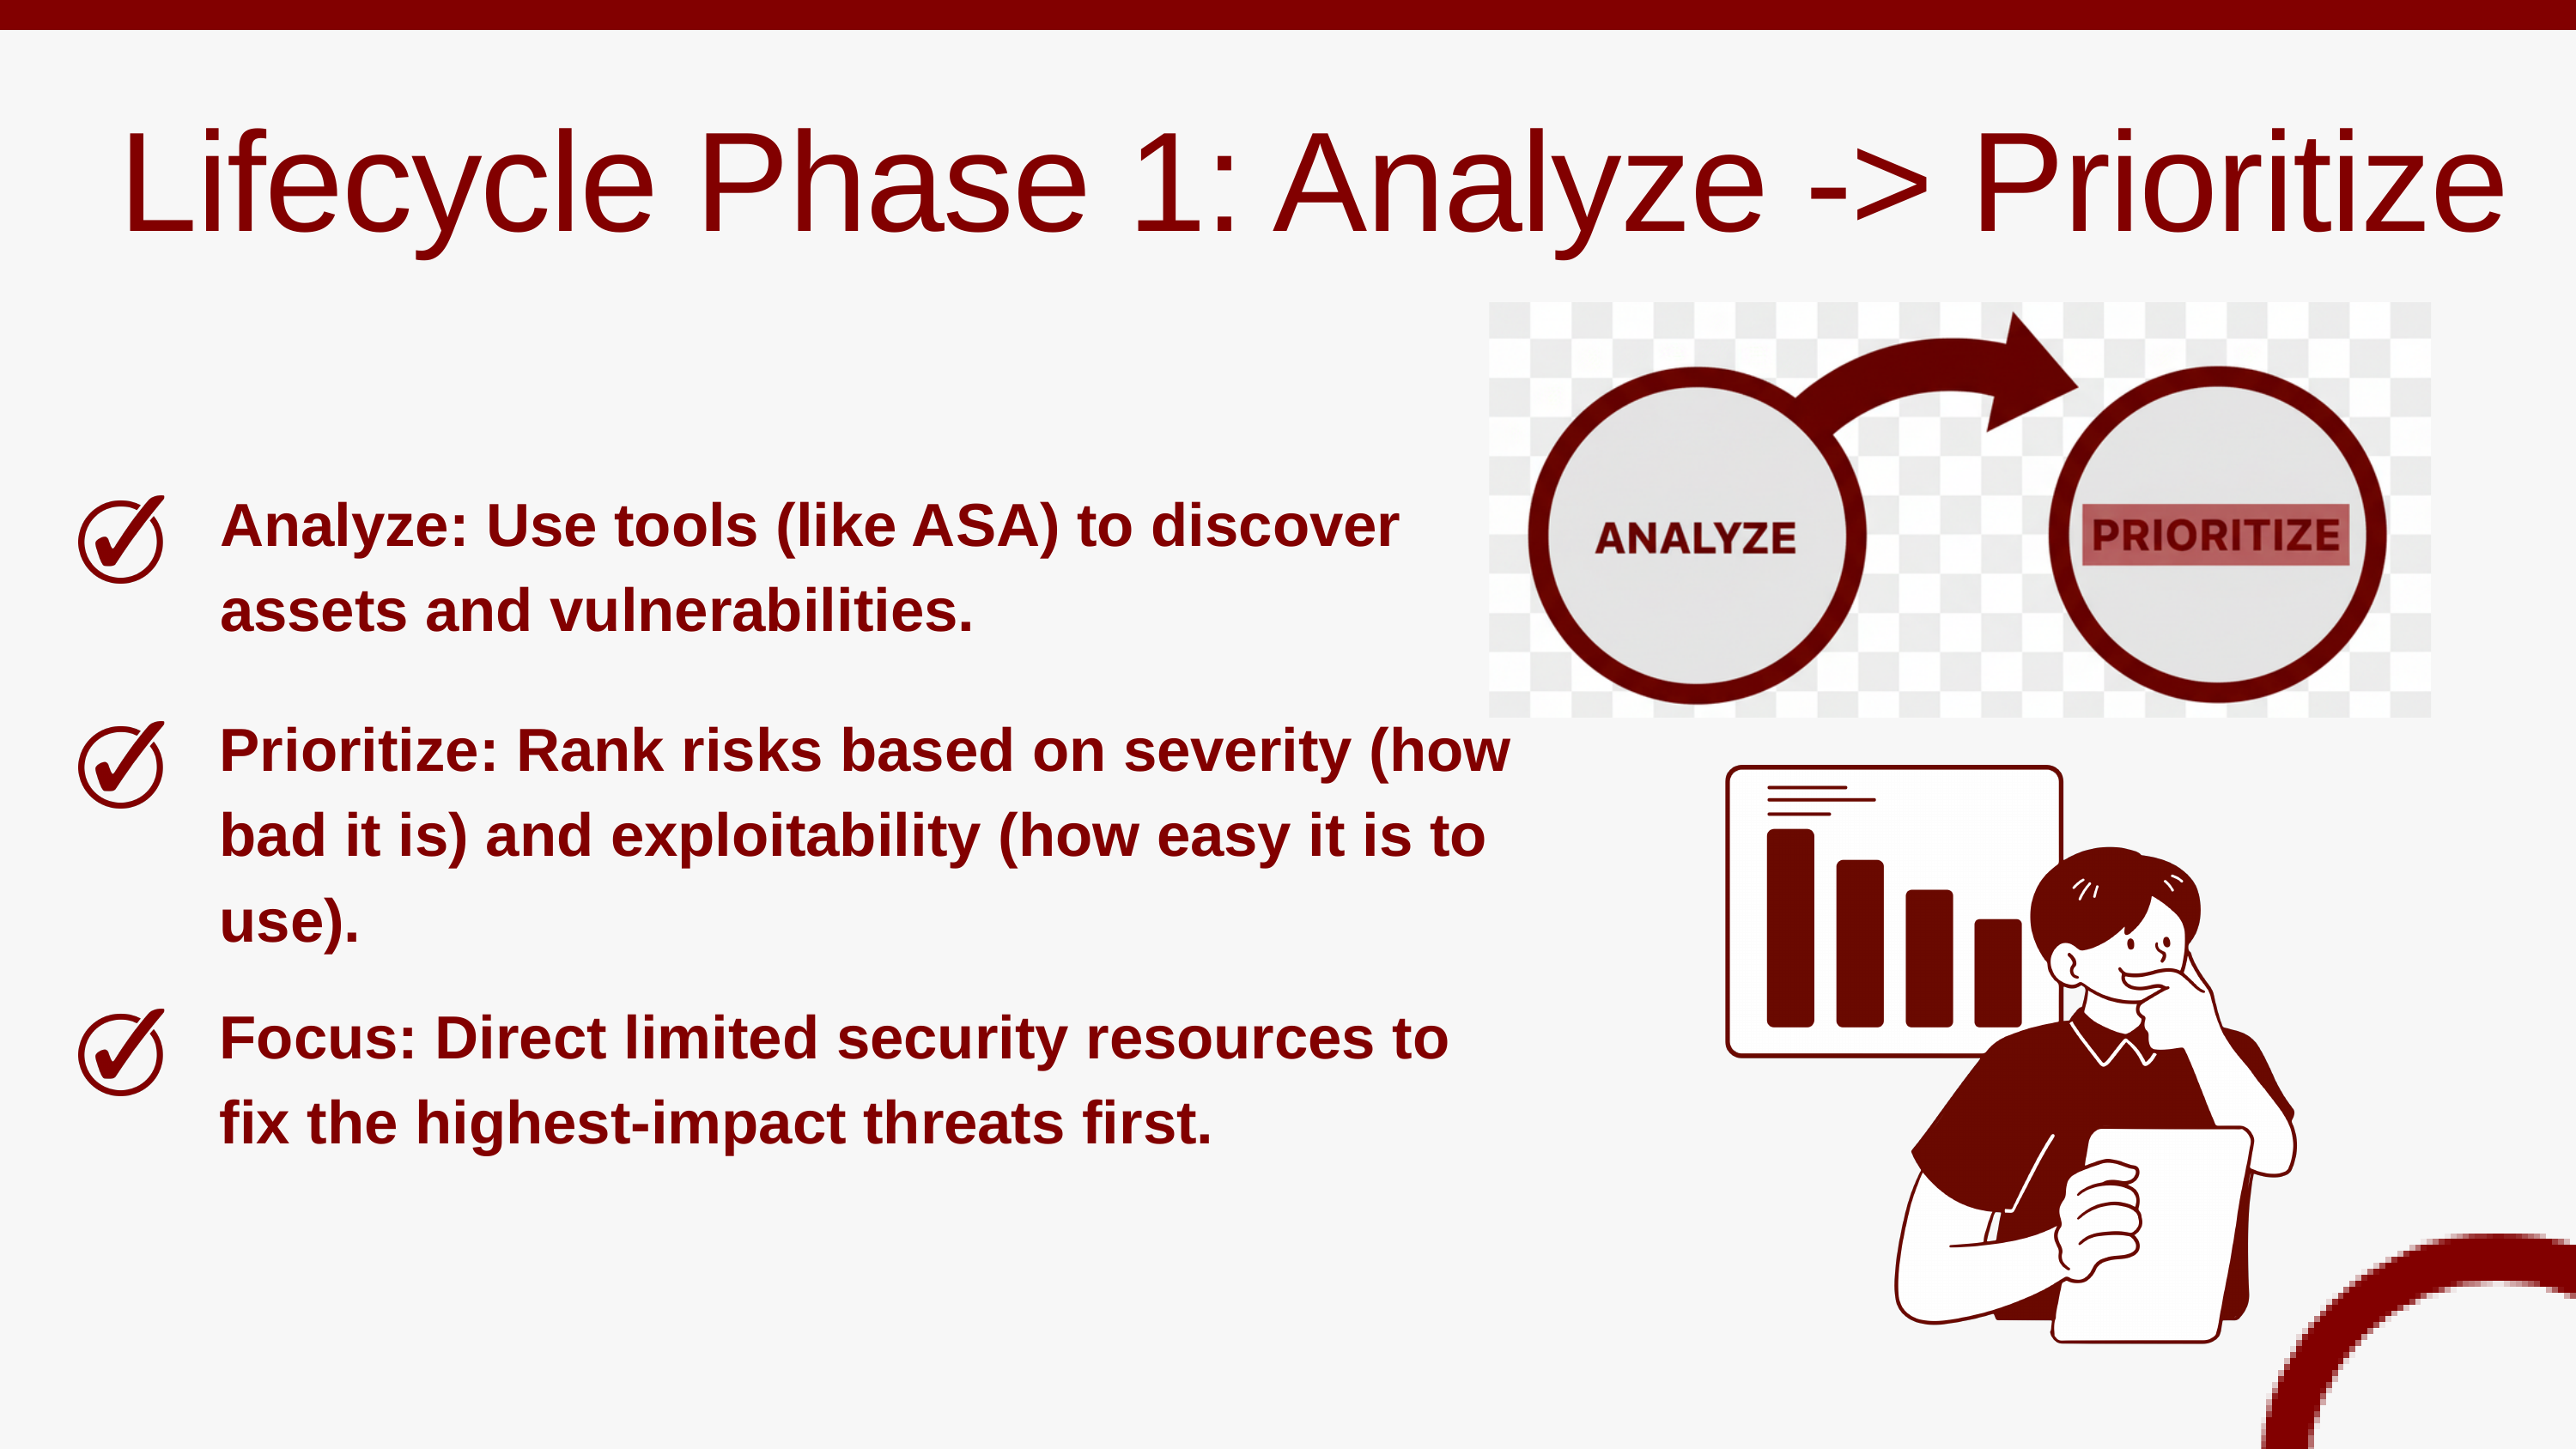

Lifecycle Phase 1: Analyze -> Prioritize

Analyze: Use tools (like ASA) to discover assets and vulnerabilities.

Prioritize: Rank risks based on severity (how bad it is) and exploitability (how easy it is to use).

Focus: Direct limited security resources to fix the highest-impact threats first.